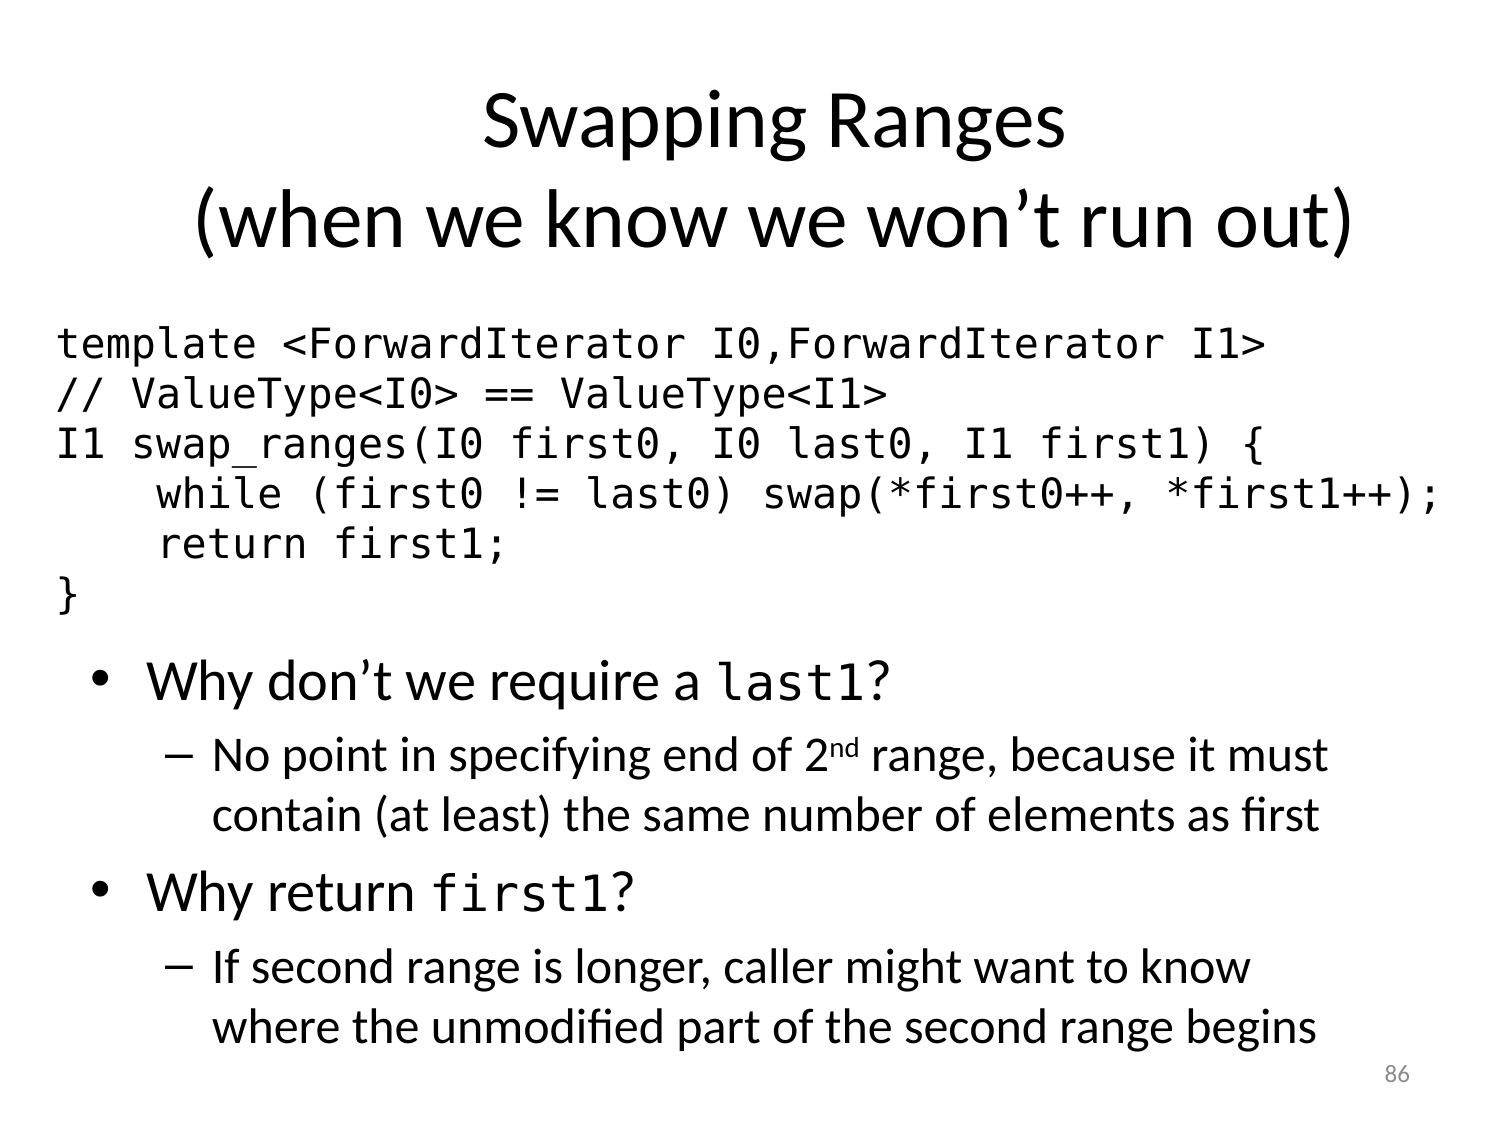

#
Swapping Ranges
(when we know we won’t run out)

Why don’t we require a last1?
No point in specifying end of 2nd range, because it must contain (at least) the same number of elements as first
Why return first1?
If second range is longer, caller might want to know
where the unmodified part of the second range begins
template <ForwardIterator I0,ForwardIterator I1>
// ValueType<I0> == ValueType<I1>
I1 swap_ranges(I0 first0, I0 last0, I1 first1) {
    while (first0 != last0) swap(*first0++, *first1++);
    return first1;
}

86